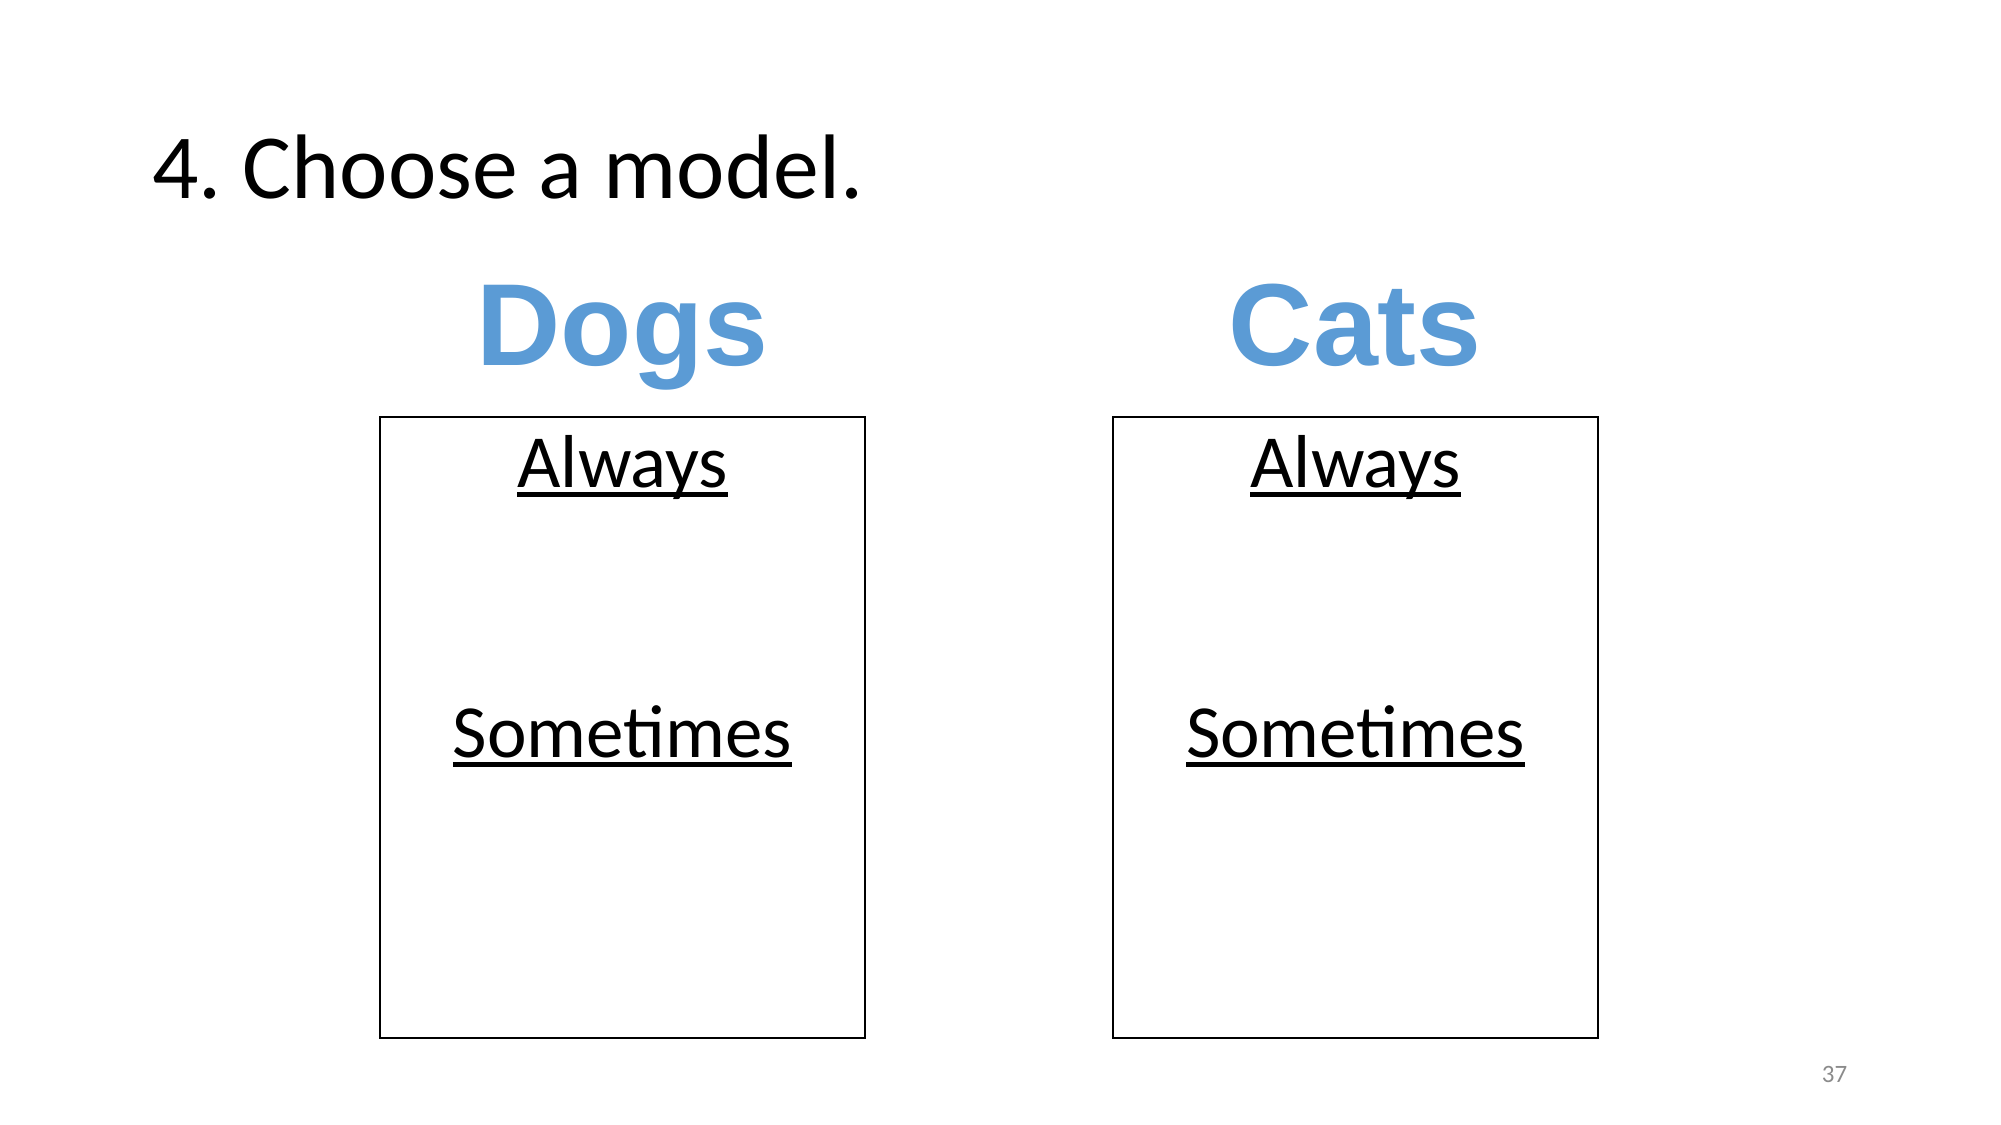

# 4. Choose a model.
Dogs
Cats
Always

Sometimes

Always

Sometimes

37